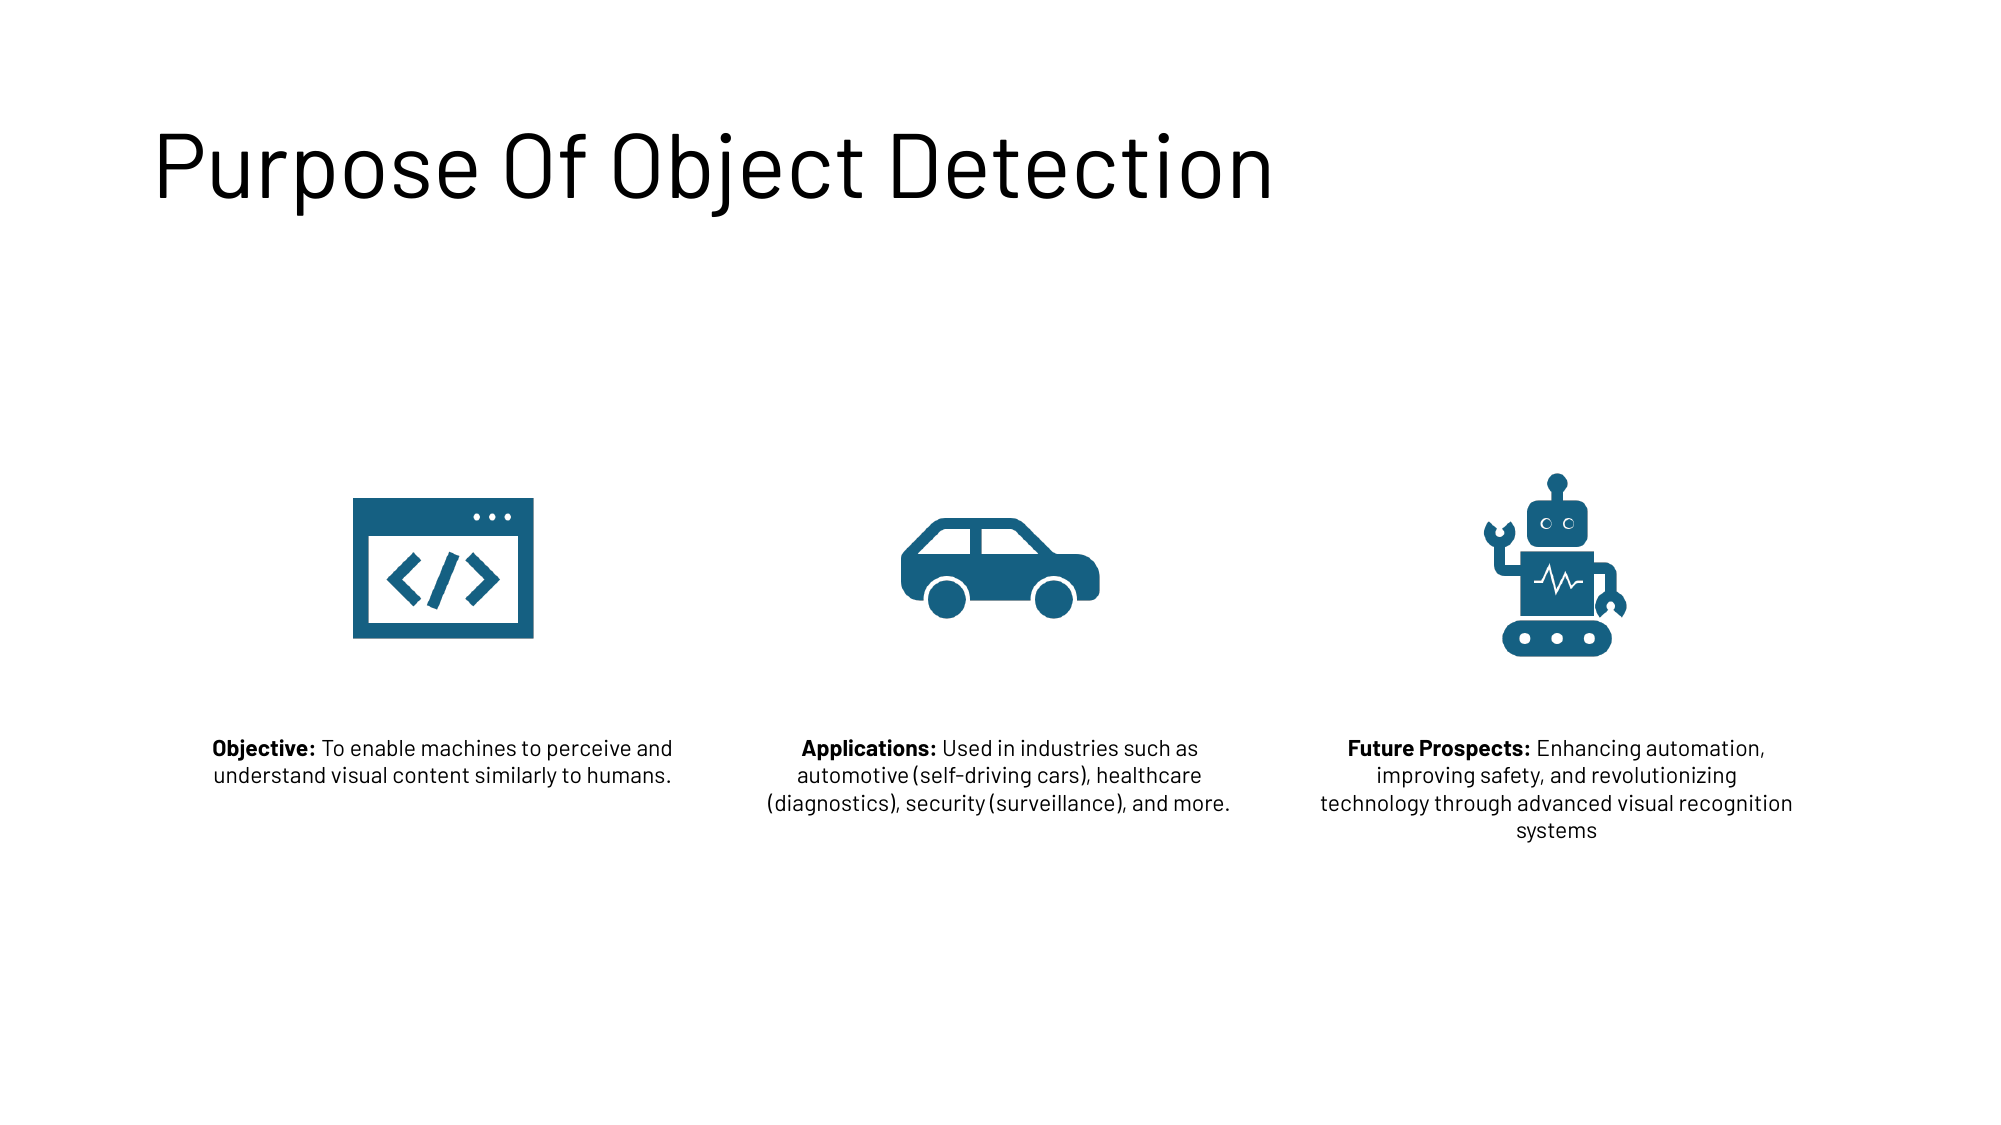

# Purpose Of Object Detection
Objective: To enable machines to perceive and understand visual content similarly to humans.
Applications: Used in industries such as automotive (self-driving cars), healthcare (diagnostics), security (surveillance), and more.
Future Prospects: Enhancing automation, improving safety, and revolutionizing technology through advanced visual recognition systems